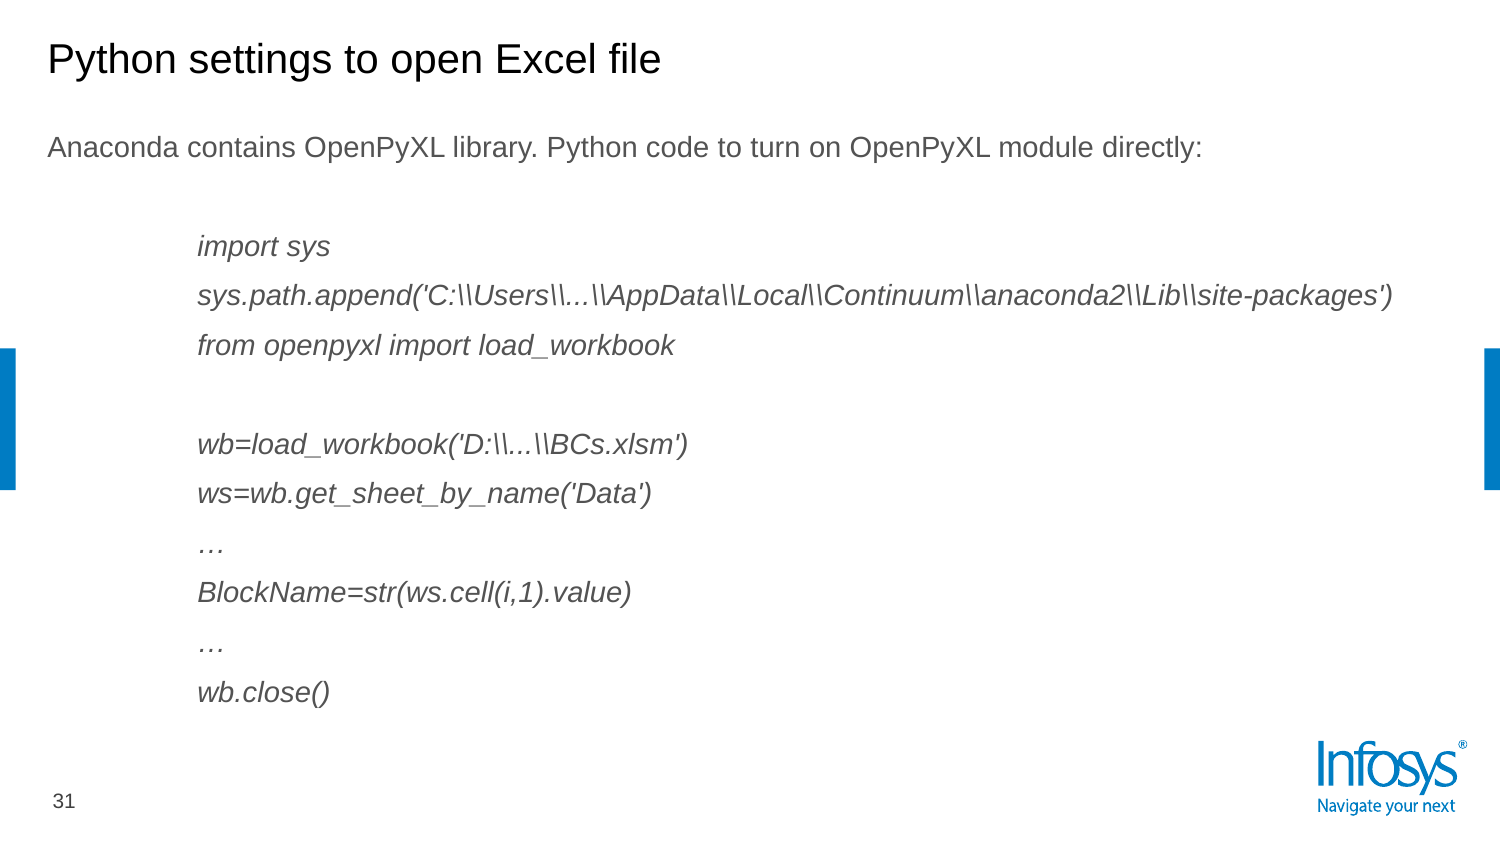

# Python settings to open Excel file
Anaconda contains OpenPyXL library. Python code to turn on OpenPyXL module directly:

	import sys
	sys.path.append('C:\\Users\\...\\AppData\\Local\\Continuum\\anaconda2\\Lib\\site-packages')
	from openpyxl import load_workbook

	wb=load_workbook('D:\\...\\BCs.xlsm')
	ws=wb.get_sheet_by_name('Data')
	…
	BlockName=str(ws.cell(i,1).value)
	…
	wb.close()
31